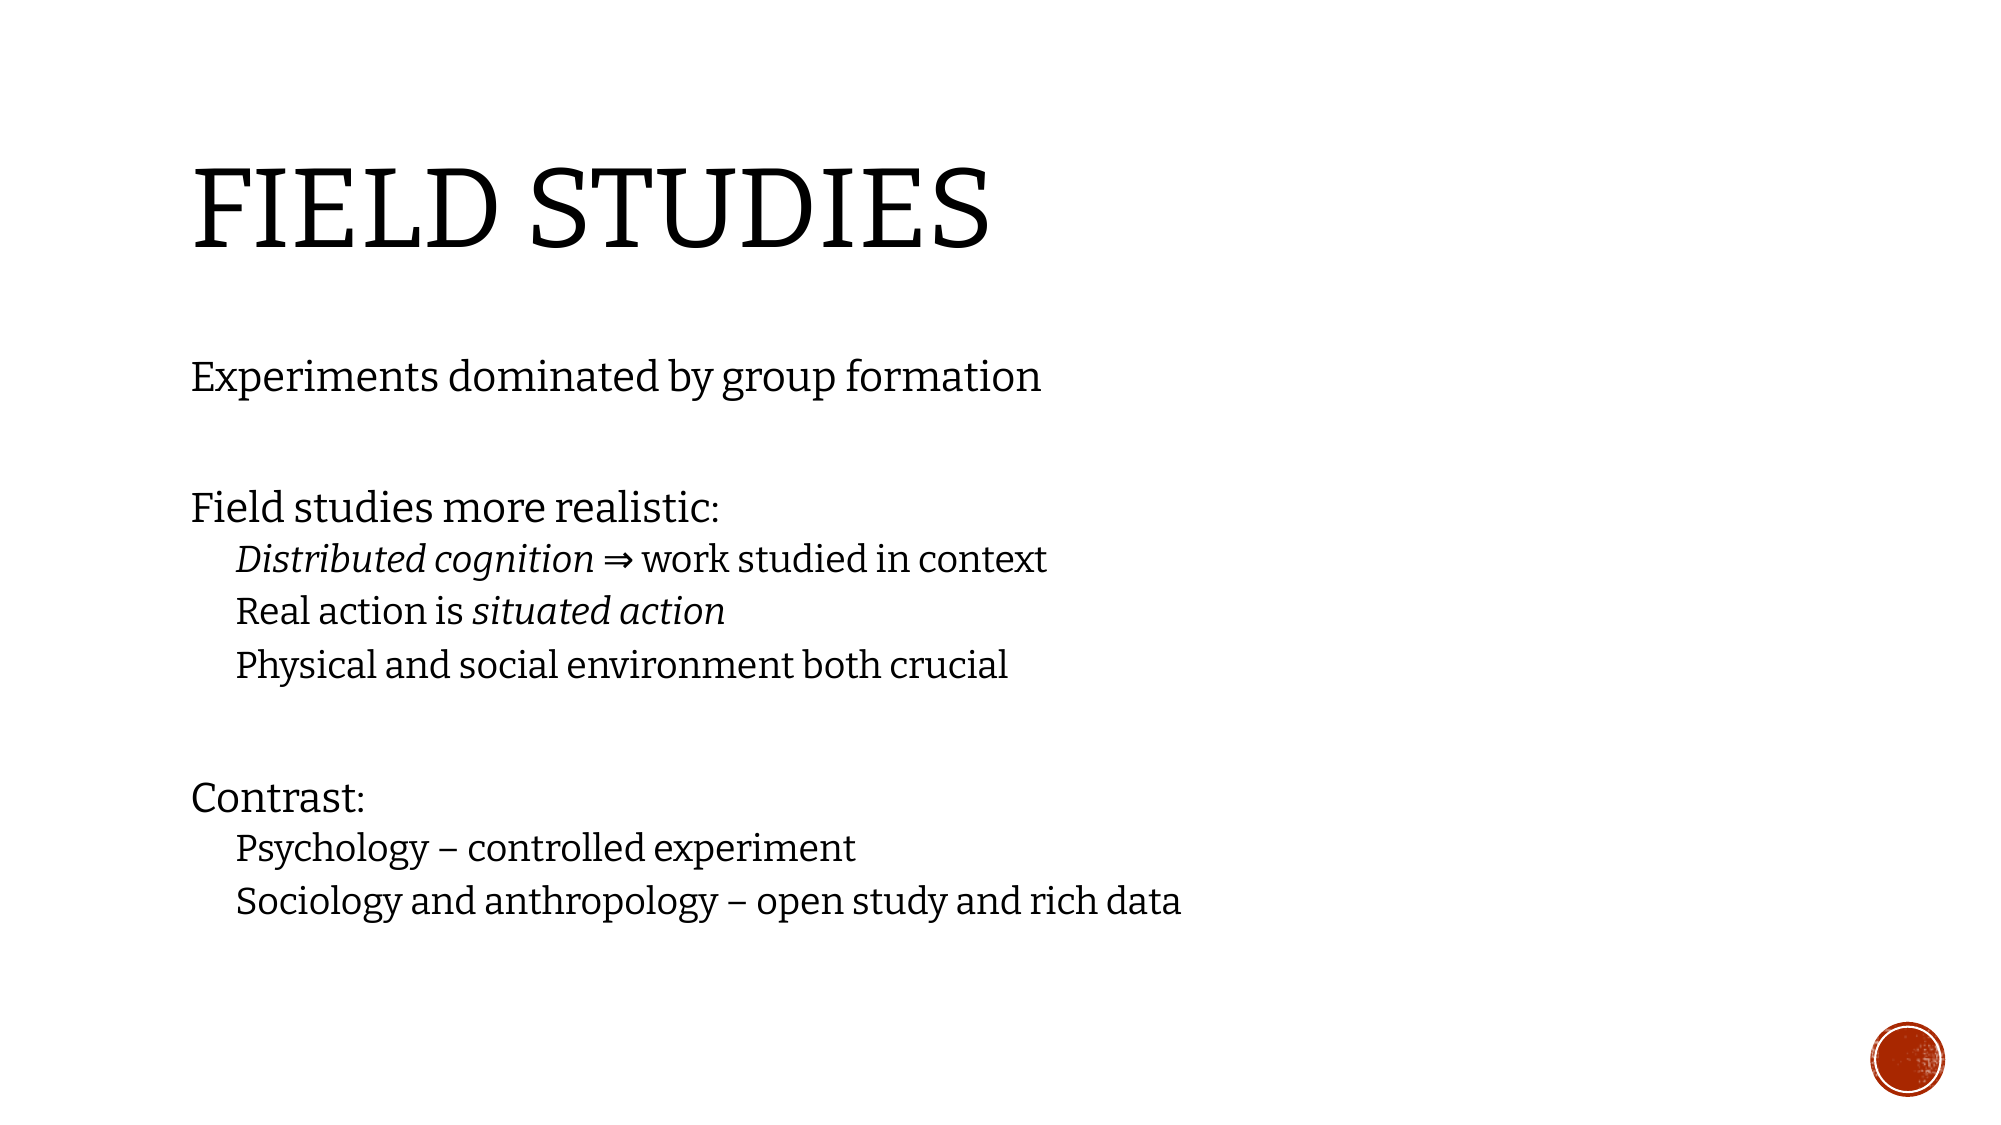

# FIELD STUDIES
Experiments dominated by group formation

Field studies more realistic:
Distributed cognition ⇒ work studied in context
Real action is situated action
Physical and social environment both crucial

Contrast:
Psychology – controlled experiment
Sociology and anthropology – open study and rich data